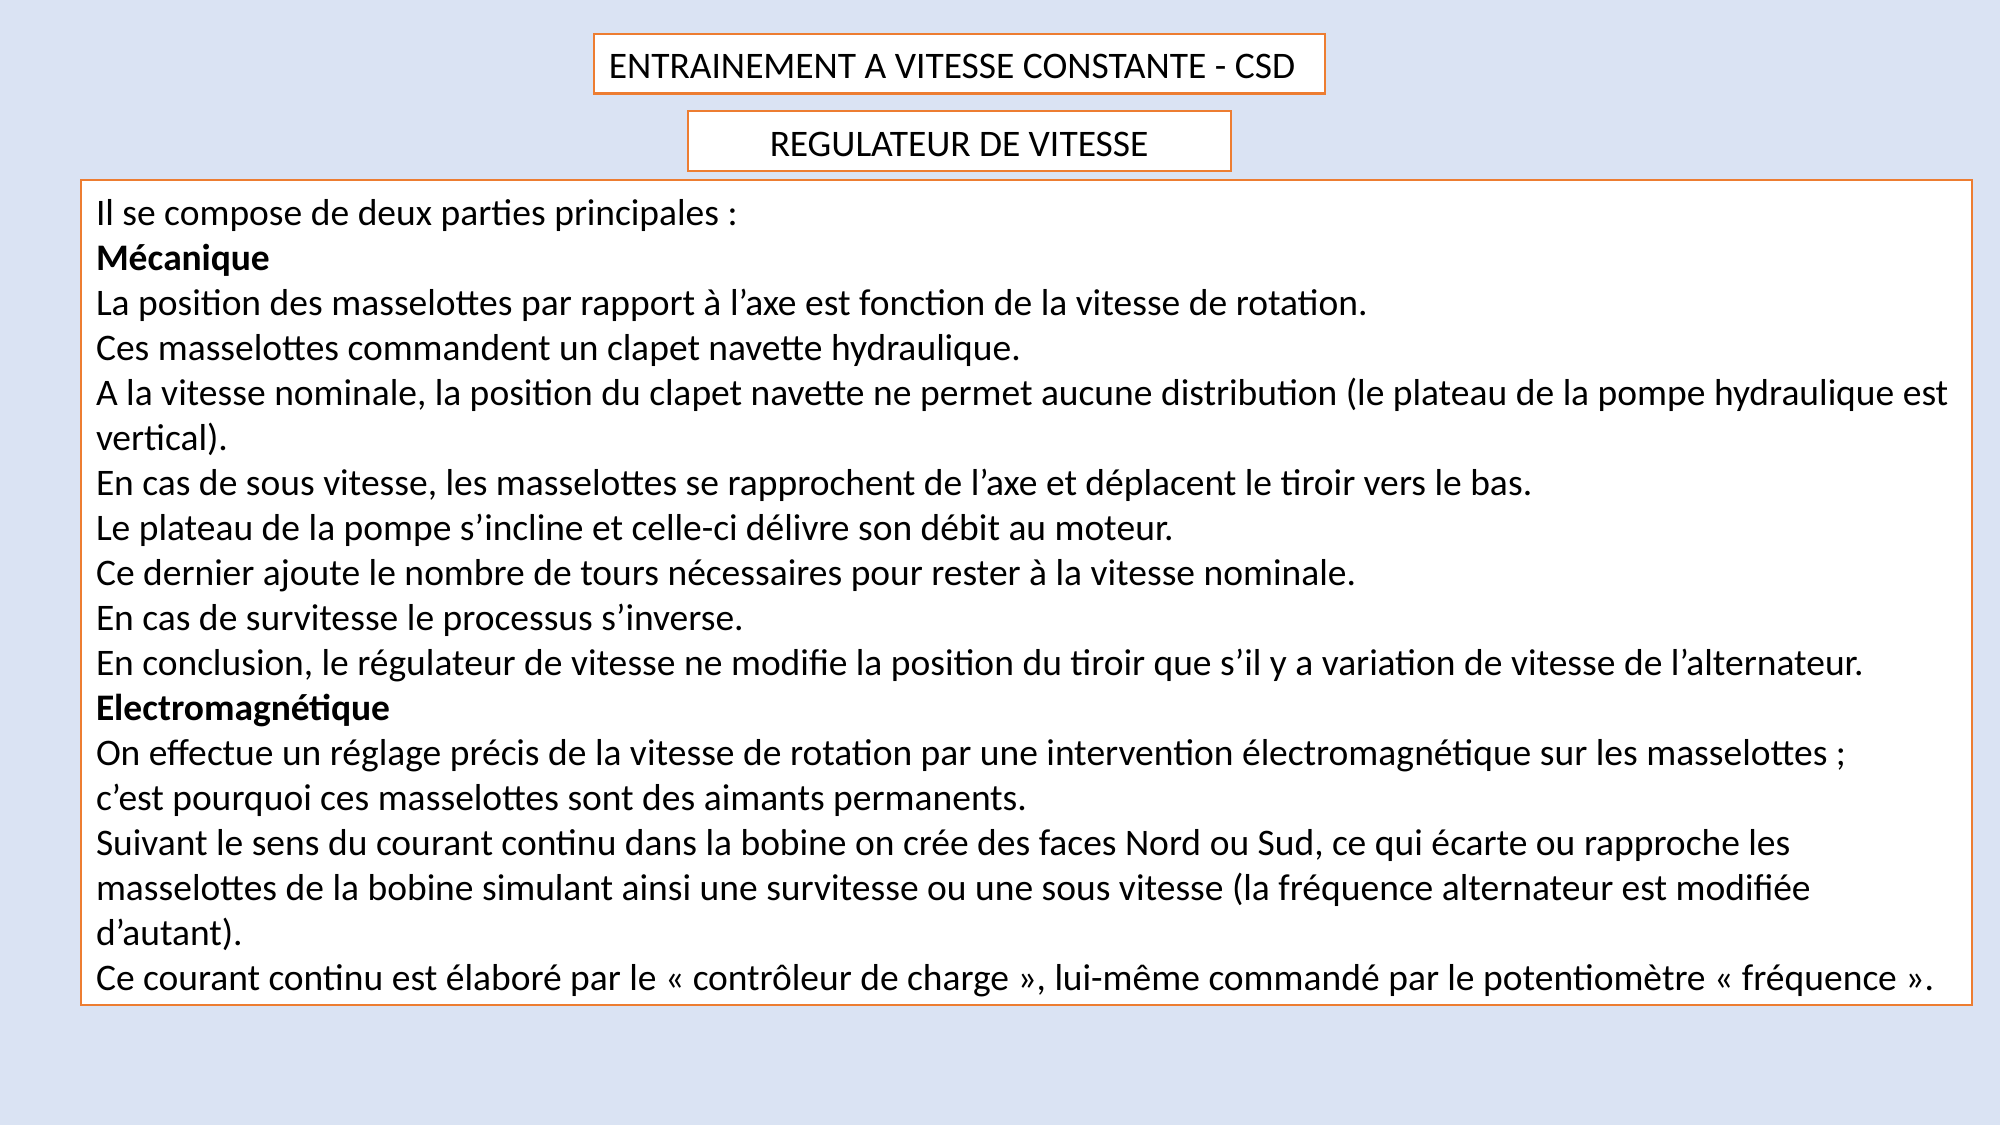

ENTRAINEMENT A VITESSE CONSTANTE - CSD
REGULATEUR DE VITESSE
Il se compose de deux parties principales :
Mécanique
La position des masselottes par rapport à l’axe est fonction de la vitesse de rotation.
Ces masselottes commandent un clapet navette hydraulique.
A la vitesse nominale, la position du clapet navette ne permet aucune distribution (le plateau de la pompe hydraulique est vertical).
En cas de sous vitesse, les masselottes se rapprochent de l’axe et déplacent le tiroir vers le bas.
Le plateau de la pompe s’incline et celle-ci délivre son débit au moteur.
Ce dernier ajoute le nombre de tours nécessaires pour rester à la vitesse nominale.
En cas de survitesse le processus s’inverse.
En conclusion, le régulateur de vitesse ne modifie la position du tiroir que s’il y a variation de vitesse de l’alternateur.
Electromagnétique
On effectue un réglage précis de la vitesse de rotation par une intervention électromagnétique sur les masselottes ;
c’est pourquoi ces masselottes sont des aimants permanents.
Suivant le sens du courant continu dans la bobine on crée des faces Nord ou Sud, ce qui écarte ou rapproche les masselottes de la bobine simulant ainsi une survitesse ou une sous vitesse (la fréquence alternateur est modifiée d’autant).
Ce courant continu est élaboré par le « contrôleur de charge », lui-même commandé par le potentiomètre « fréquence ».